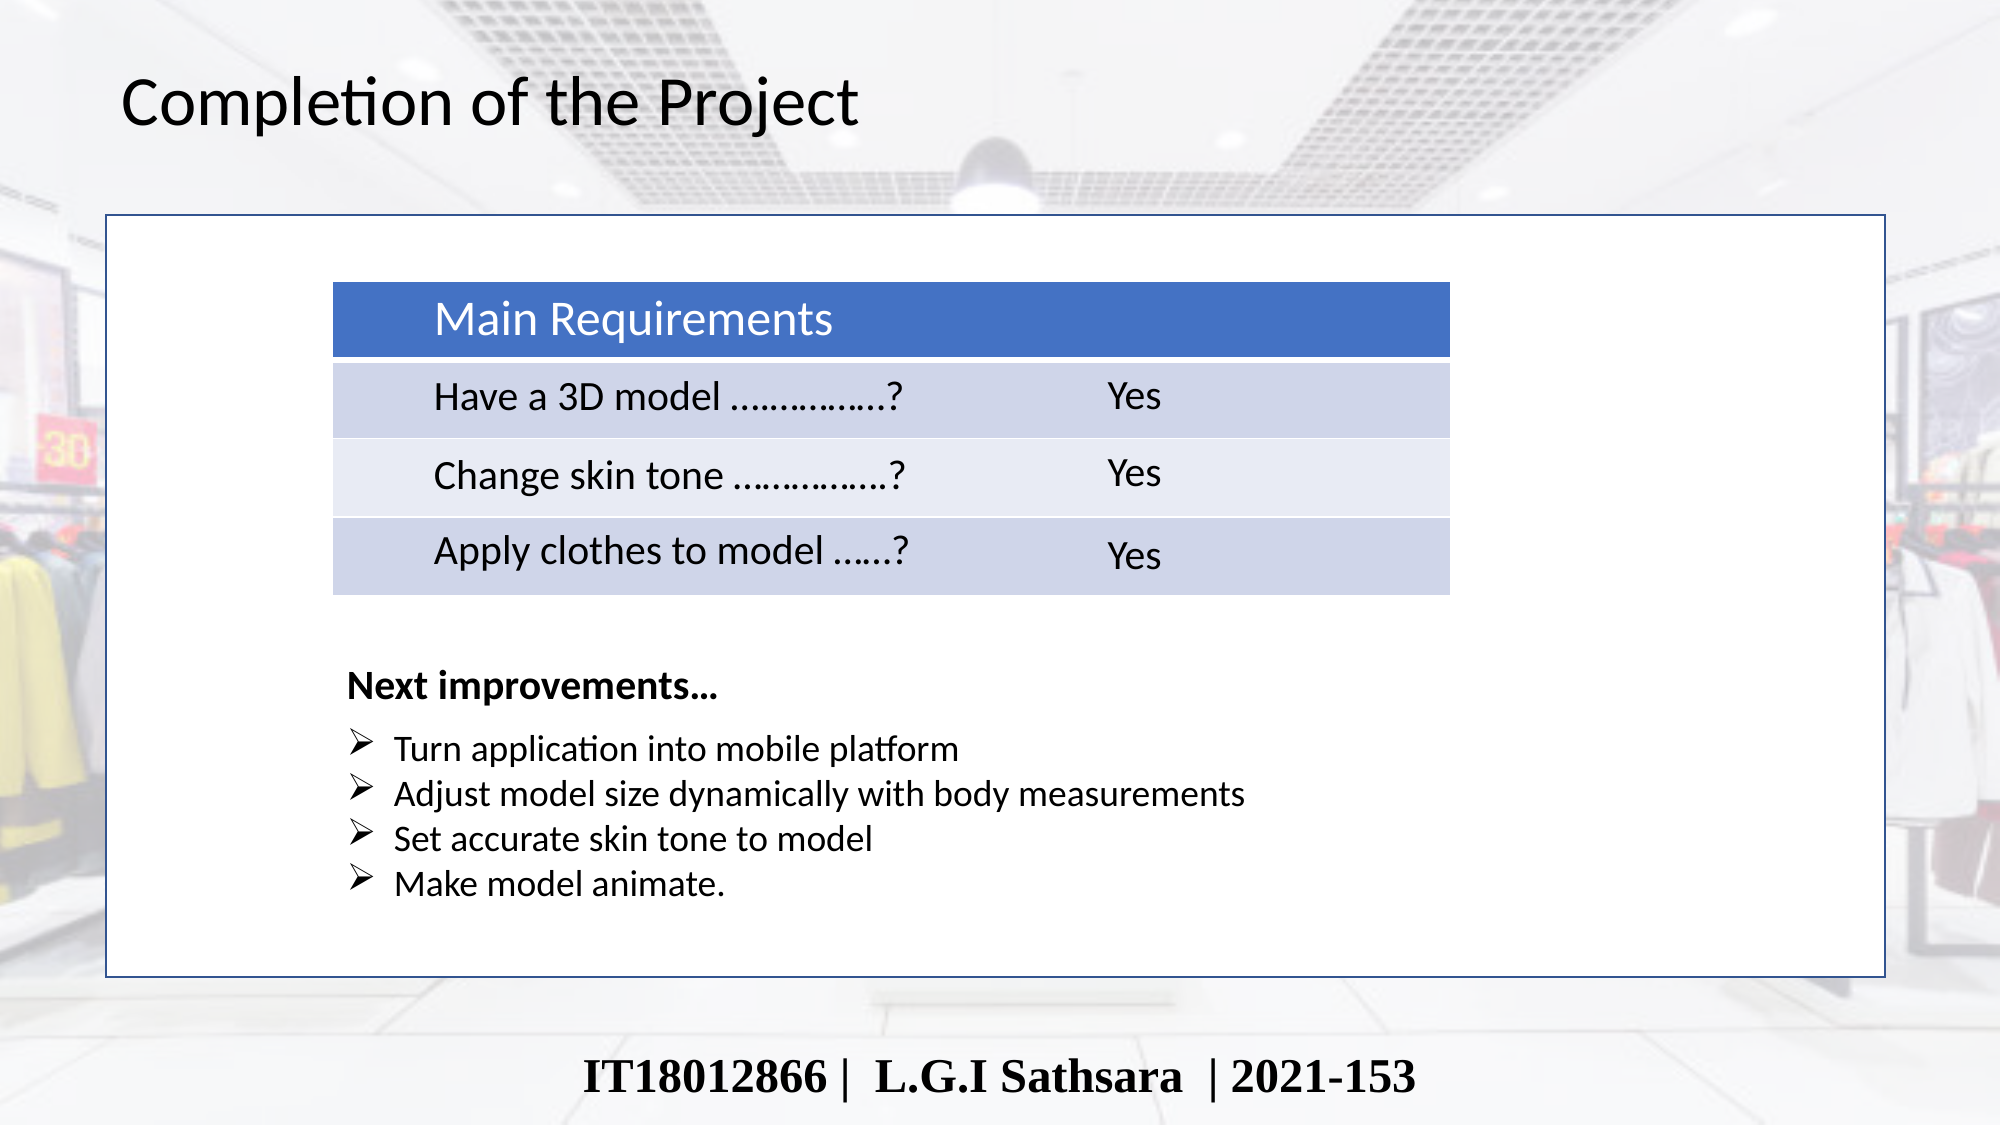

# Completion of the Project

Main Requirements
|  |
| --- |
|  |
|  |
|  |
Yes
Have a 3D model ….…………?
Yes
Change skin tone …………….?

Apply clothes to model ……?
Yes
Next improvements…
Turn application into mobile platform
Adjust model size dynamically with body measurements
Set accurate skin tone to model
Make model animate.
IT18012866 |  L.G.I Sathsara  | 2021-153